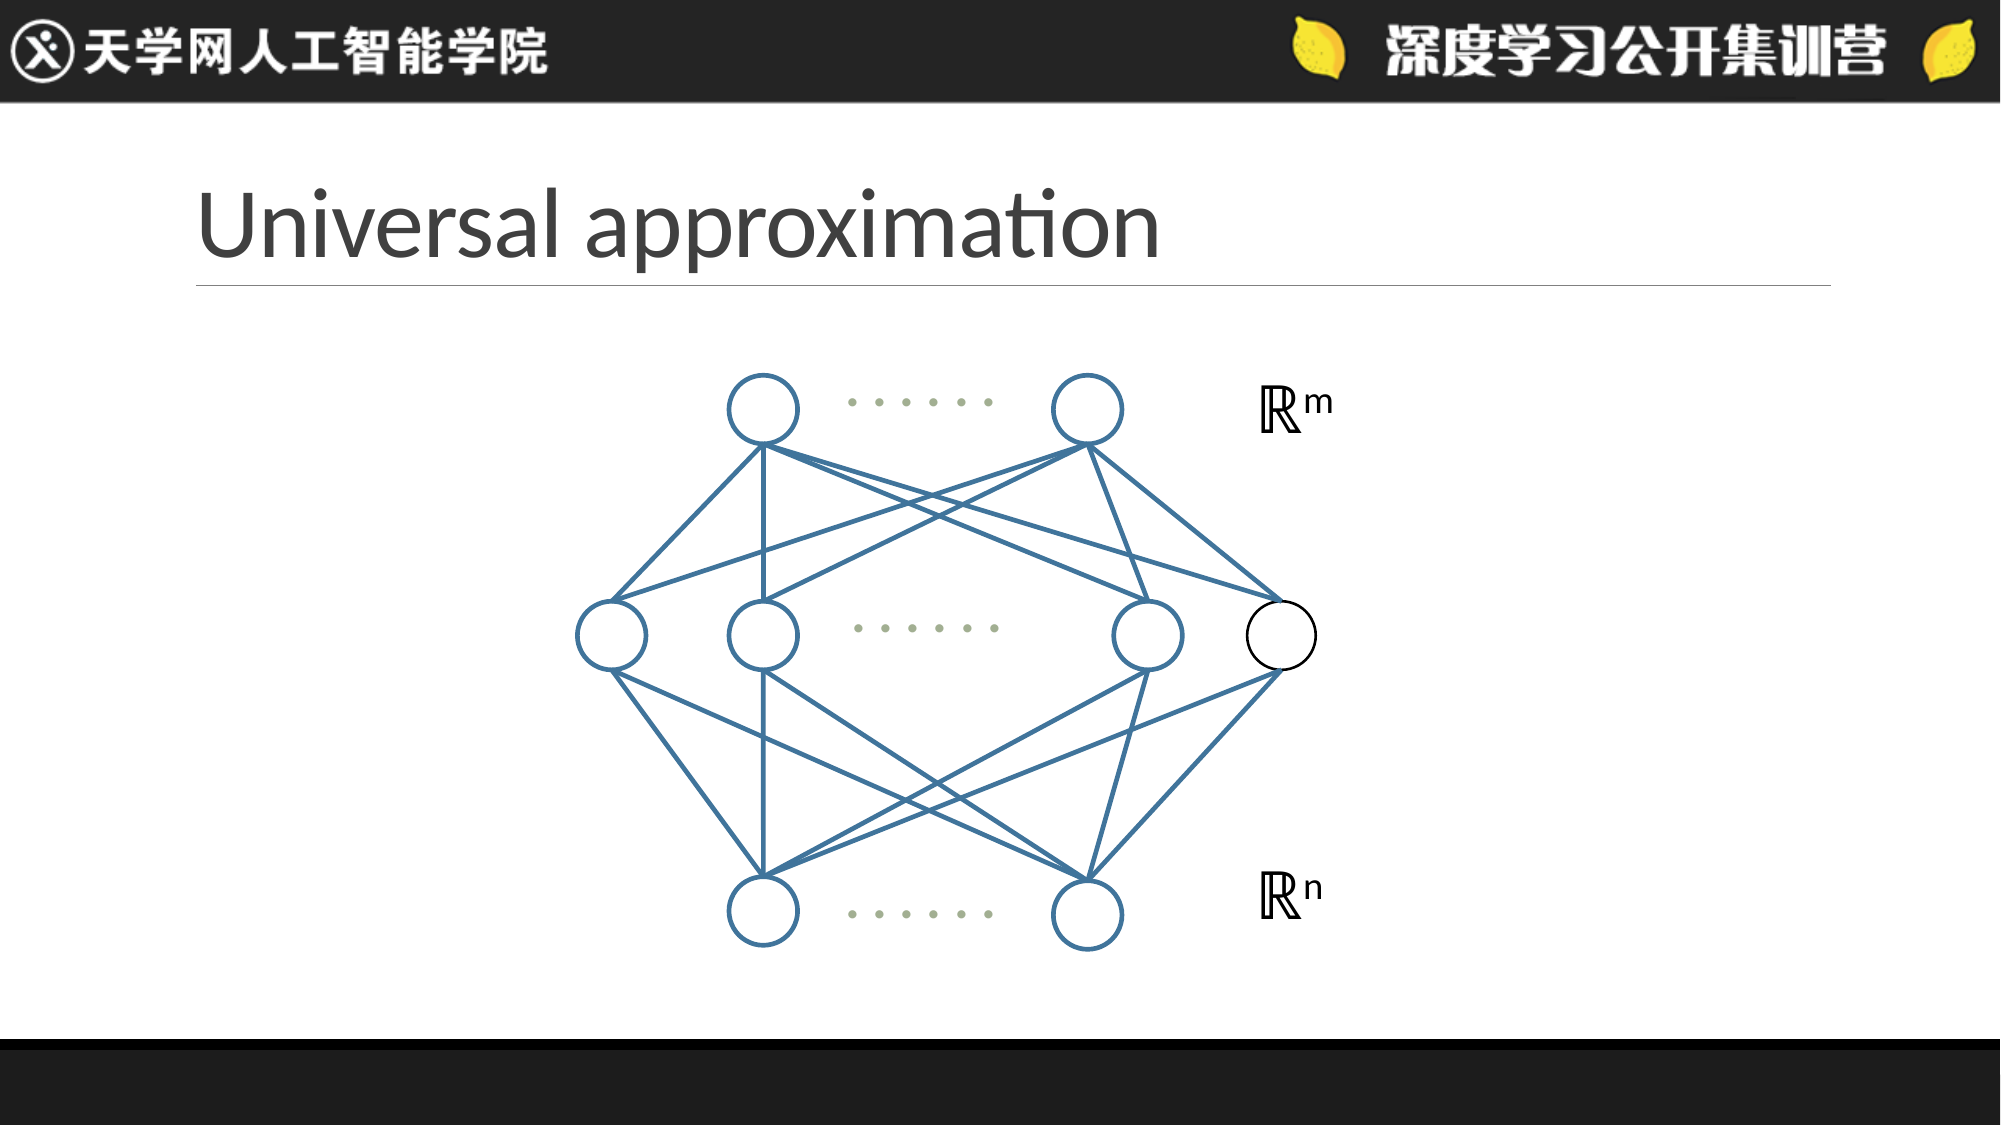

# Universal approximation
. . . . . .
ℝm

. . . . . .

ℝn
. . . . . .